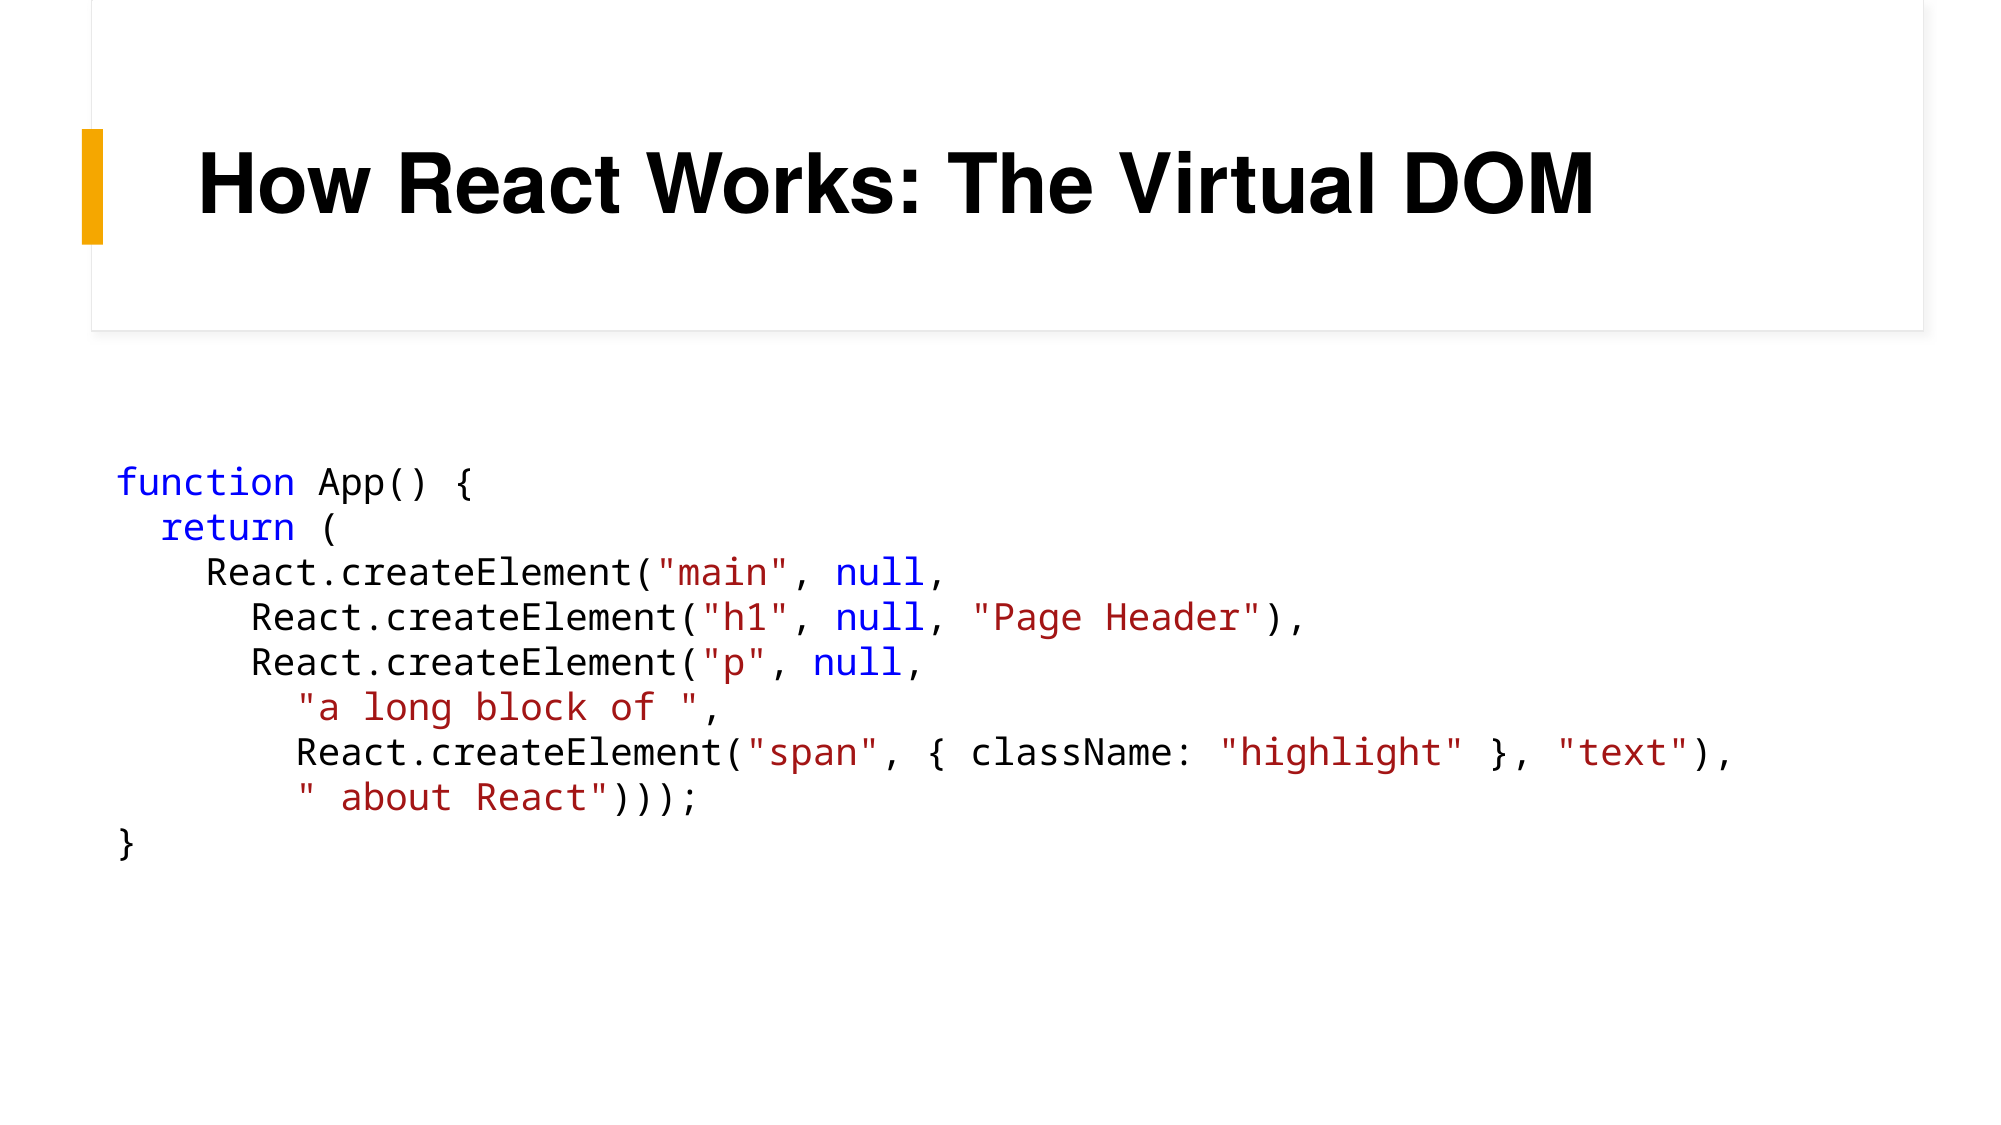

# How React Works: The Virtual DOM
function App() {
  return (
    React.createElement("main", null,
      React.createElement("h1", null, "Page Header"),
      React.createElement("p", null,
        "a long block of ",
        React.createElement("span", { className: "highlight" }, "text"),
        " about React")));
}